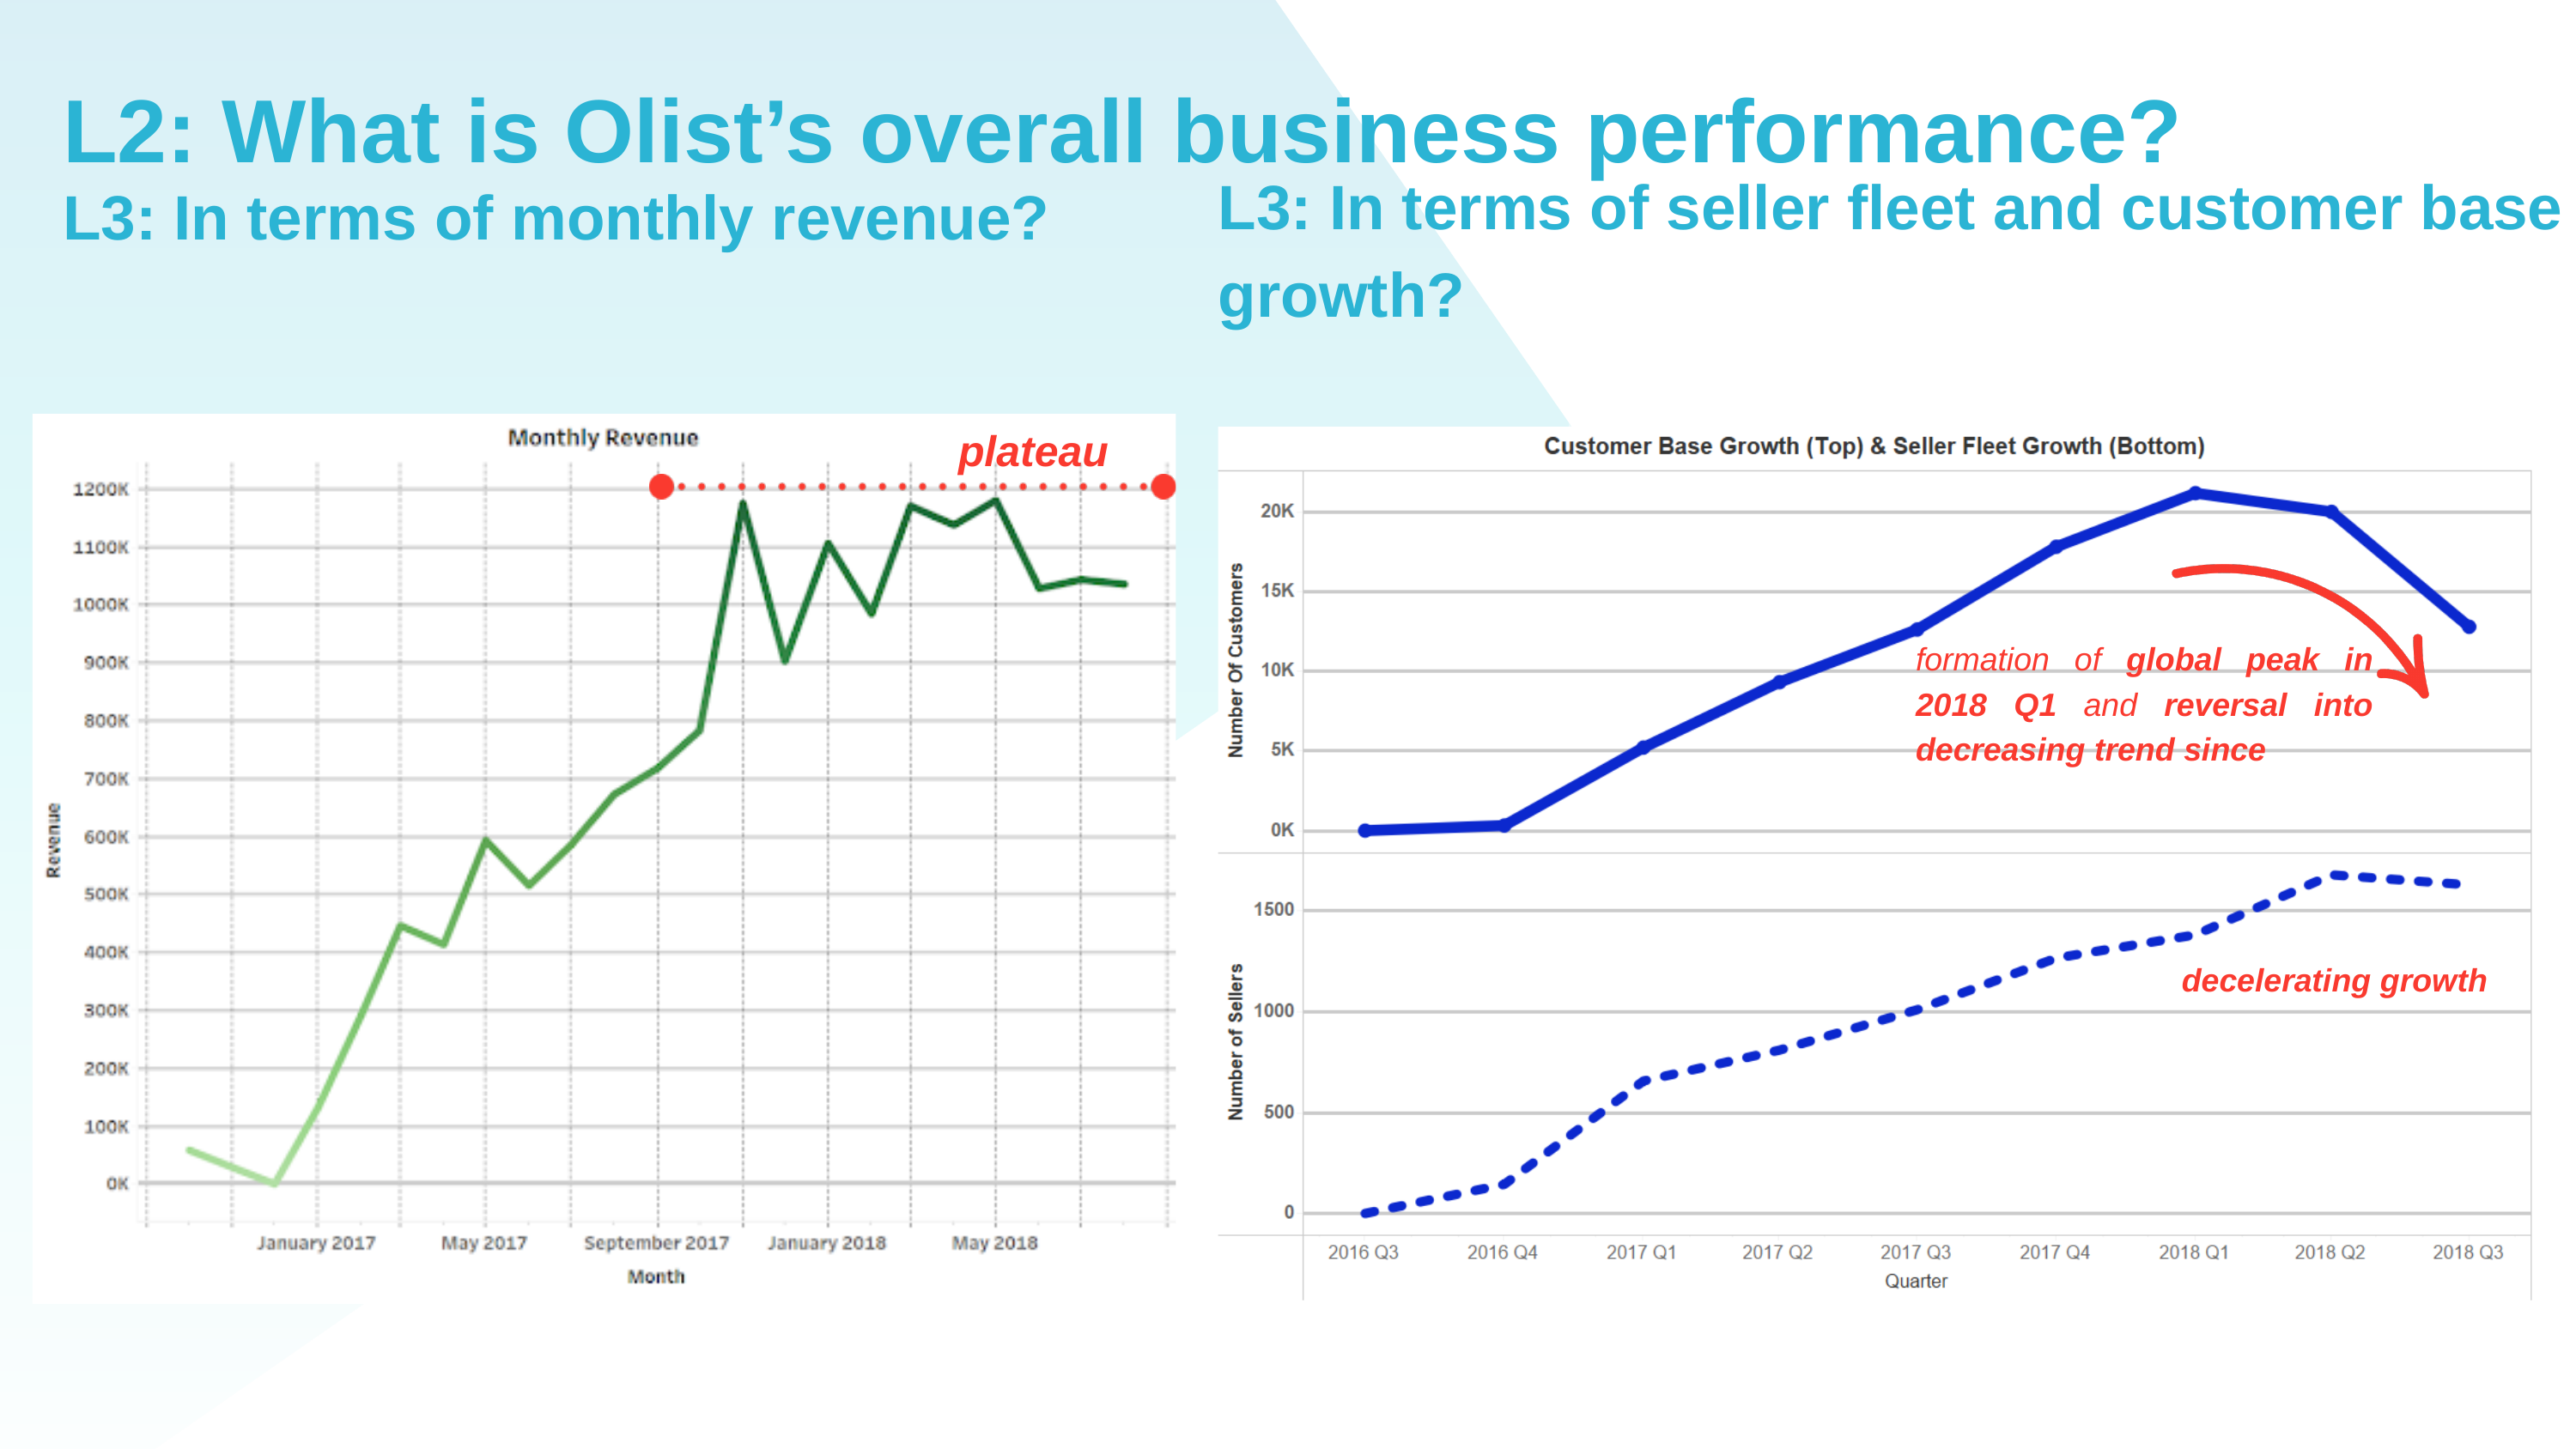

L2: What is Olist’s overall business performance?
L3: In terms of seller fleet and customer base growth?

L3: In terms of monthly revenue?

plateau

formation of global peak in 2018 Q1 and reversal into decreasing trend since
decelerating growth